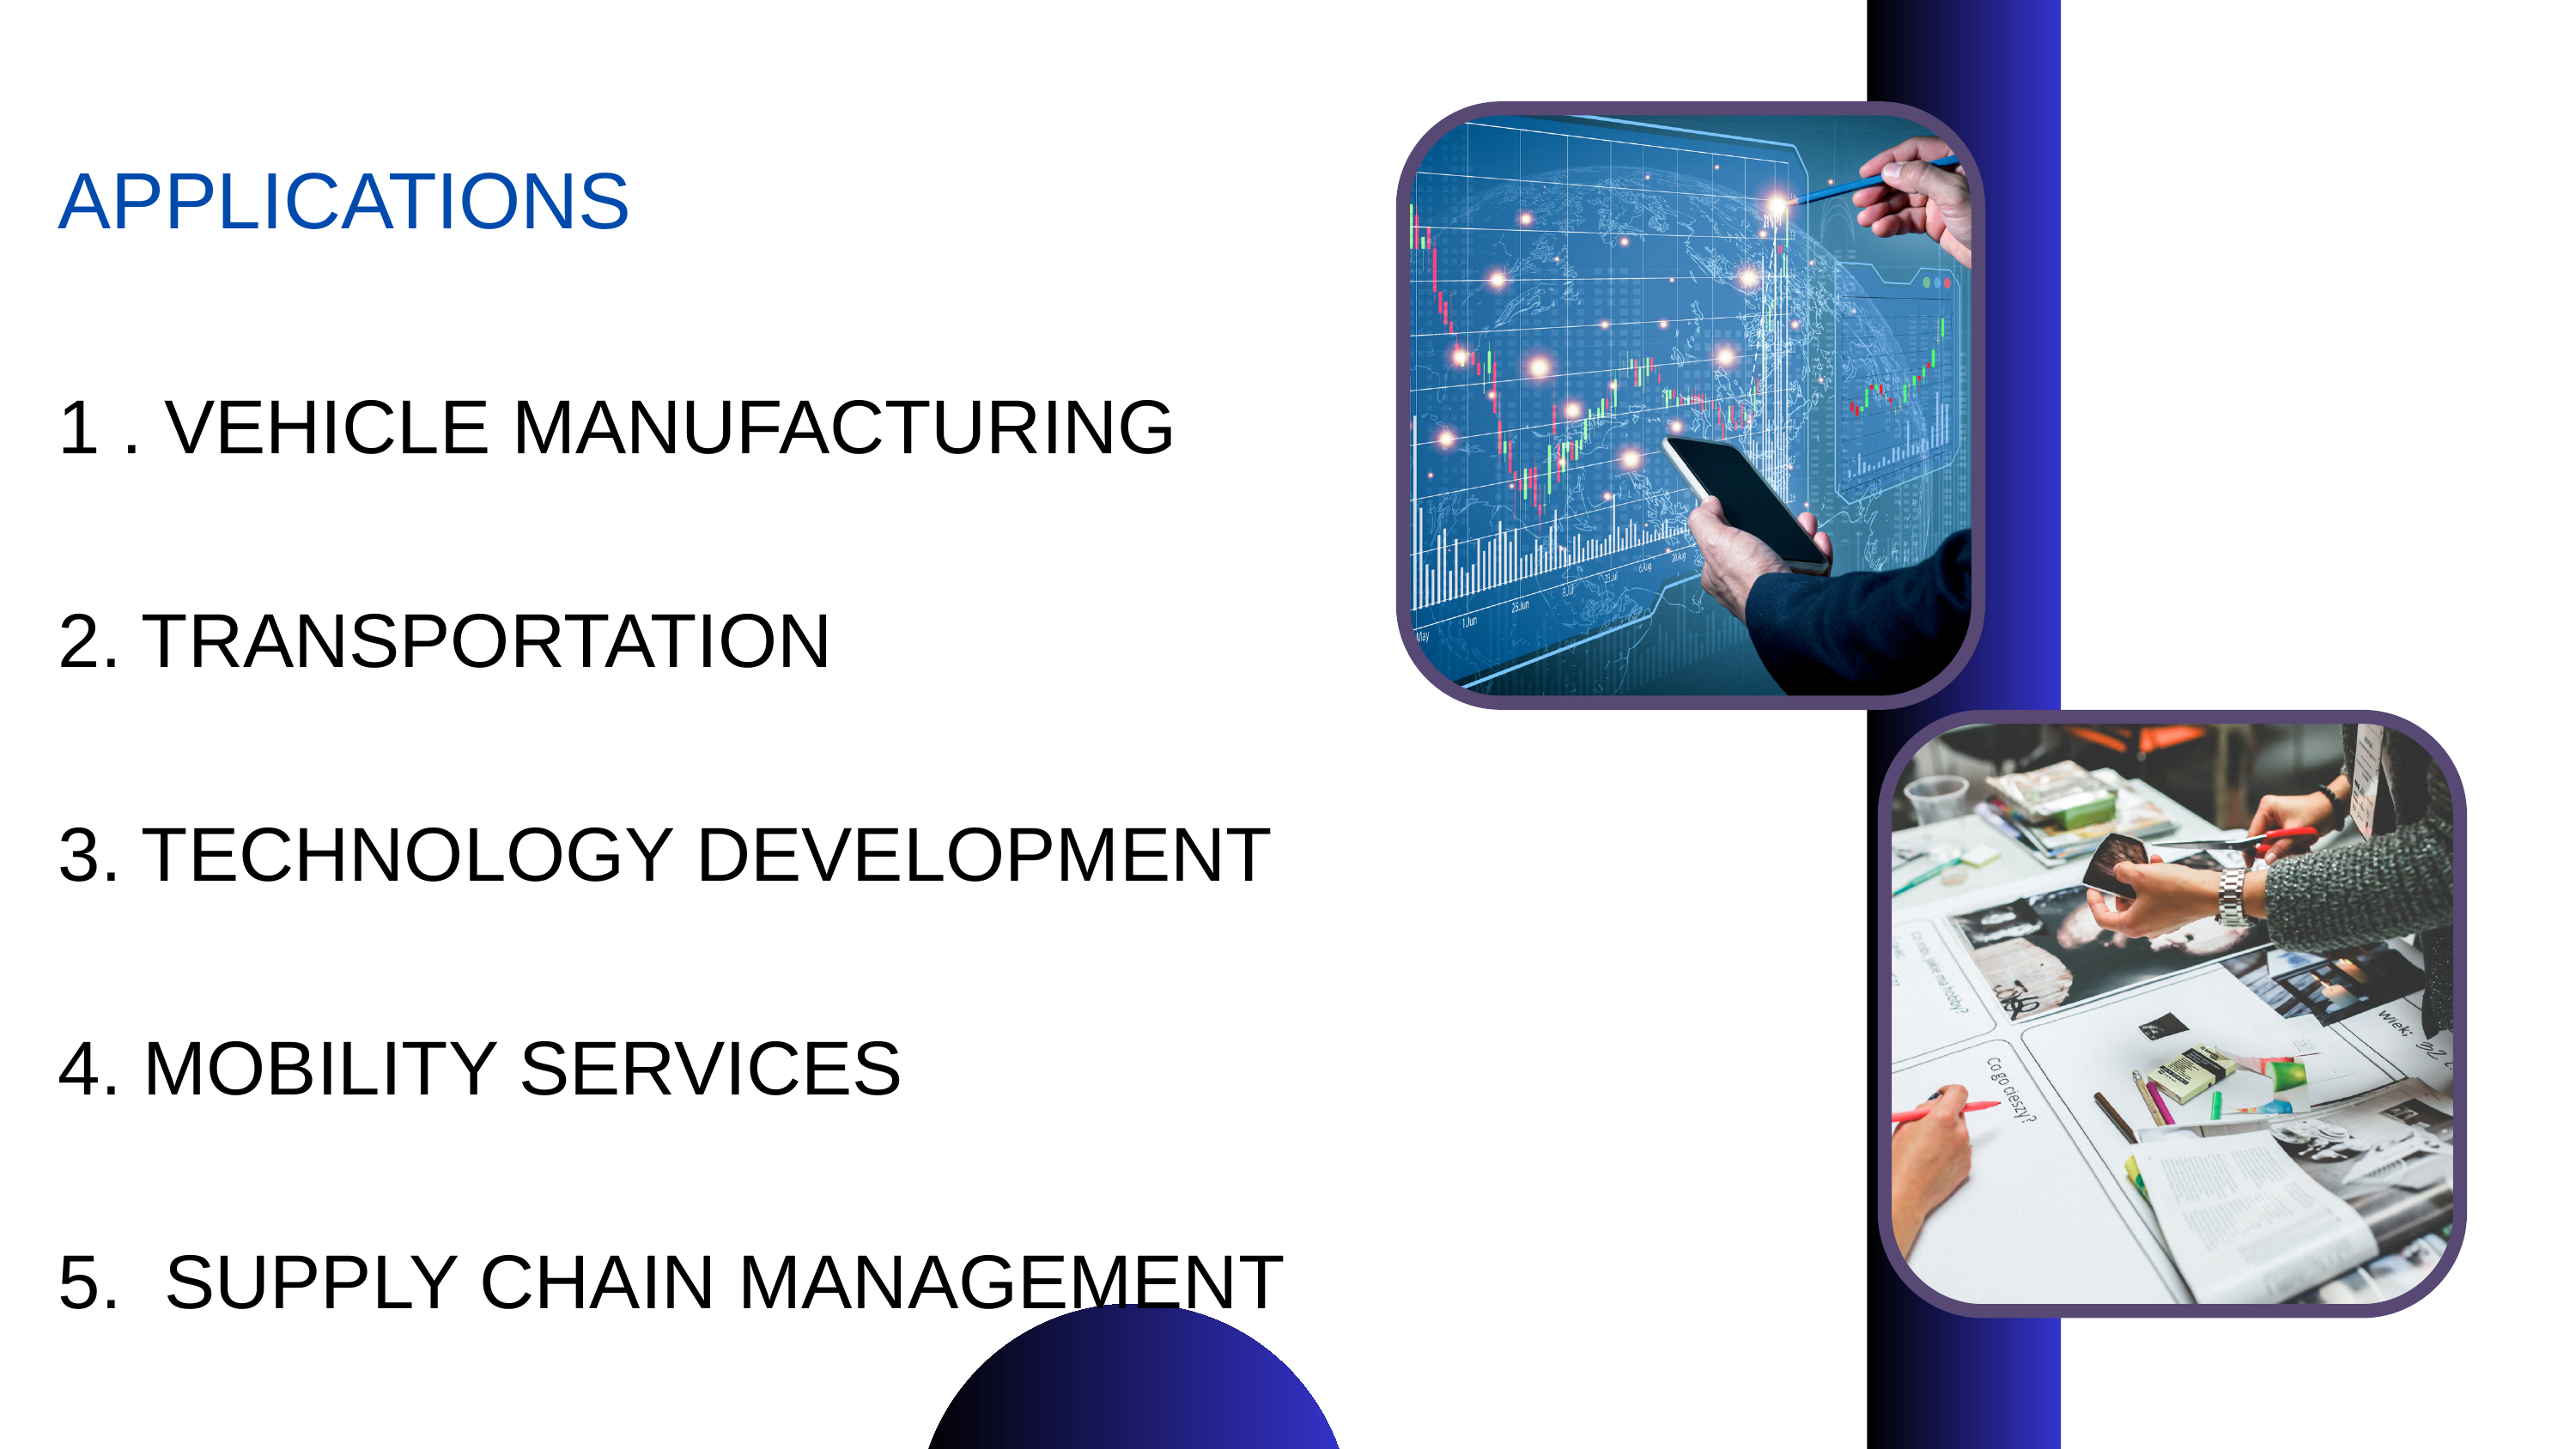

APPLICATIONS
1 . VEHICLE MANUFACTURING

2. TRANSPORTATION

3. TECHNOLOGY DEVELOPMENT

4. MOBILITY SERVICES

5.  SUPPLY CHAIN MANAGEMENT